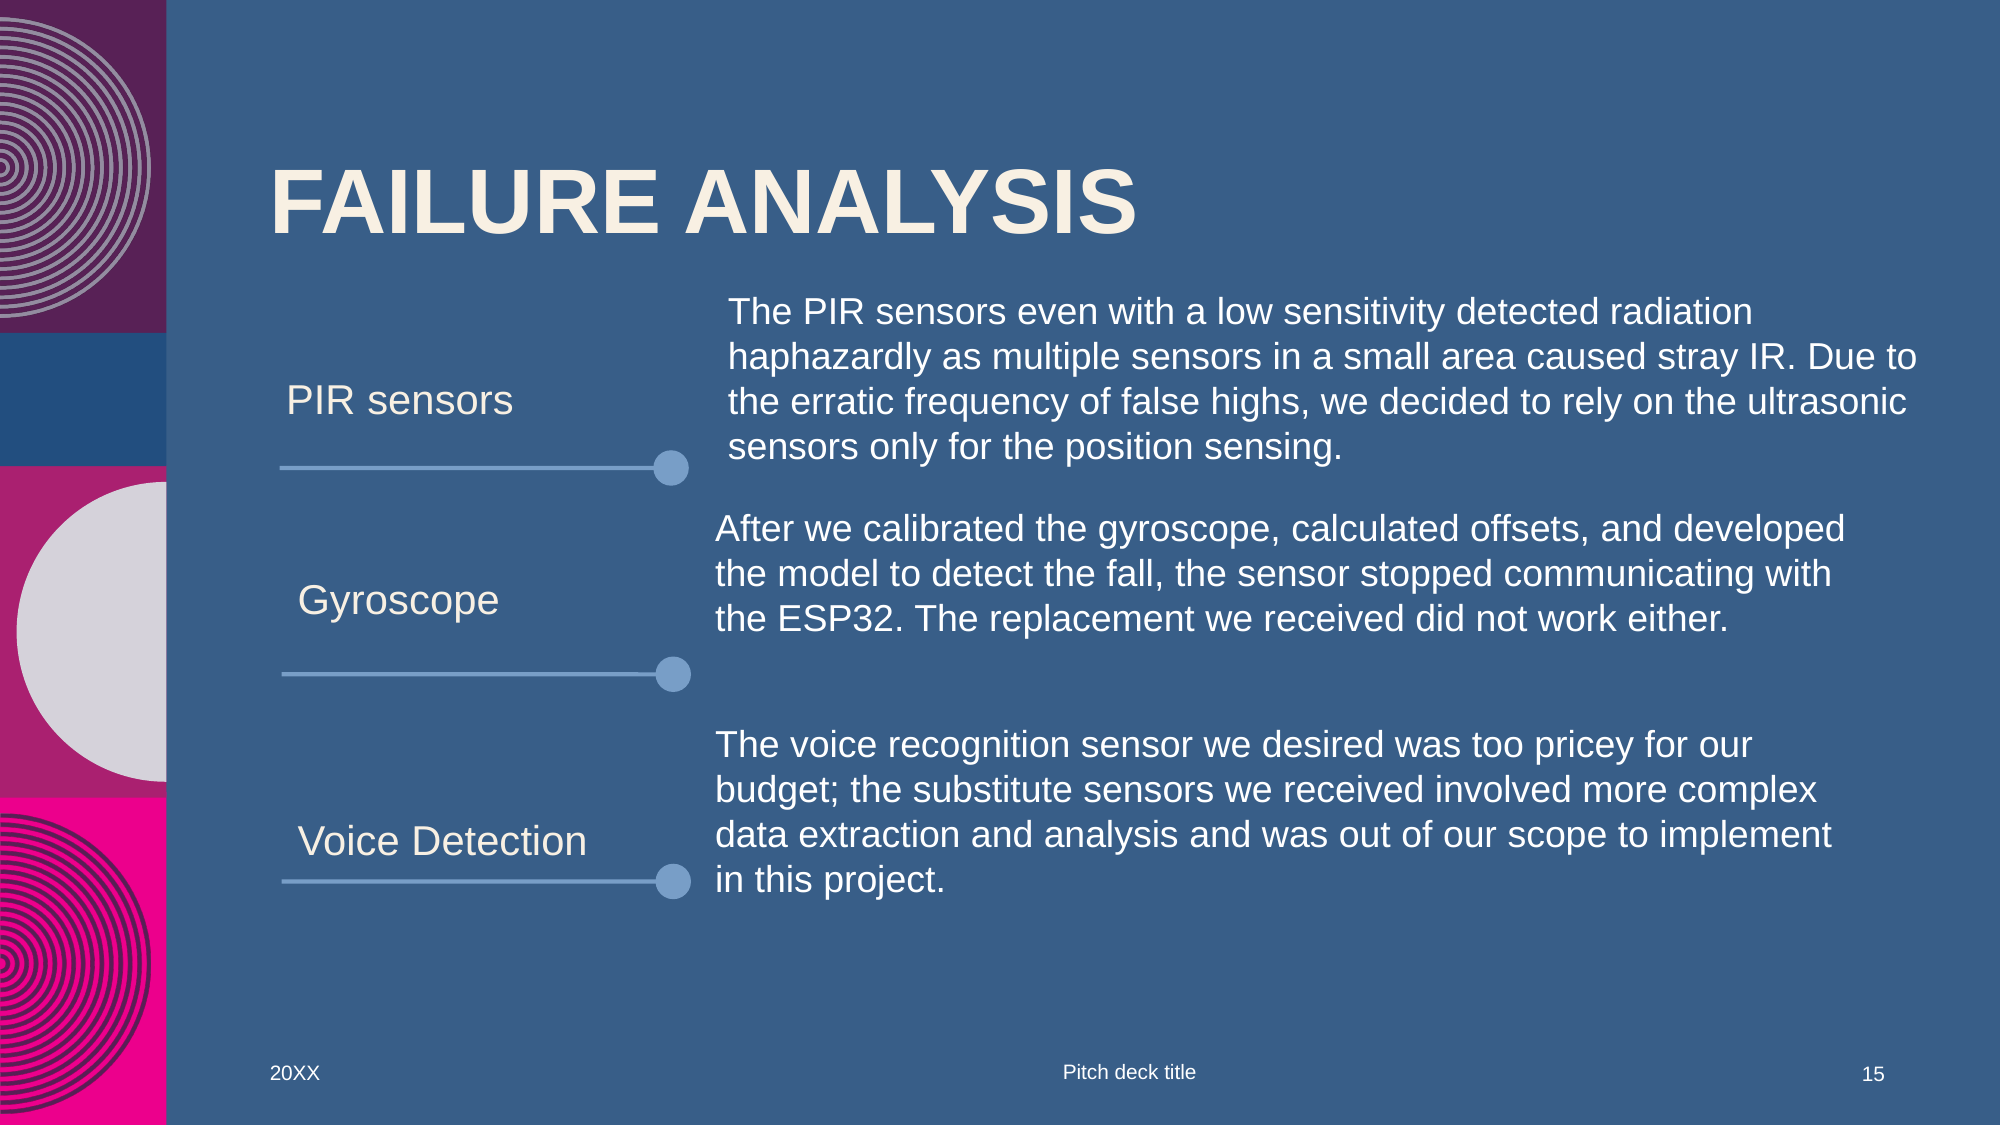

# Failure analysis
The PIR sensors even with a low sensitivity detected radiation haphazardly as multiple sensors in a small area caused stray IR. Due to the erratic frequency of false highs, we decided to rely on the ultrasonic sensors only for the position sensing.

PIR sensors
After we calibrated the gyroscope, calculated offsets, and developed the model to detect the fall, the sensor stopped communicating with the ESP32. The replacement we received did not work either.
Gyroscope
The voice recognition sensor we desired was too pricey for our budget; the substitute sensors we received involved more complex data extraction and analysis and was out of our scope to implement in this project.

Voice Detection
Pitch deck title
20XX
15